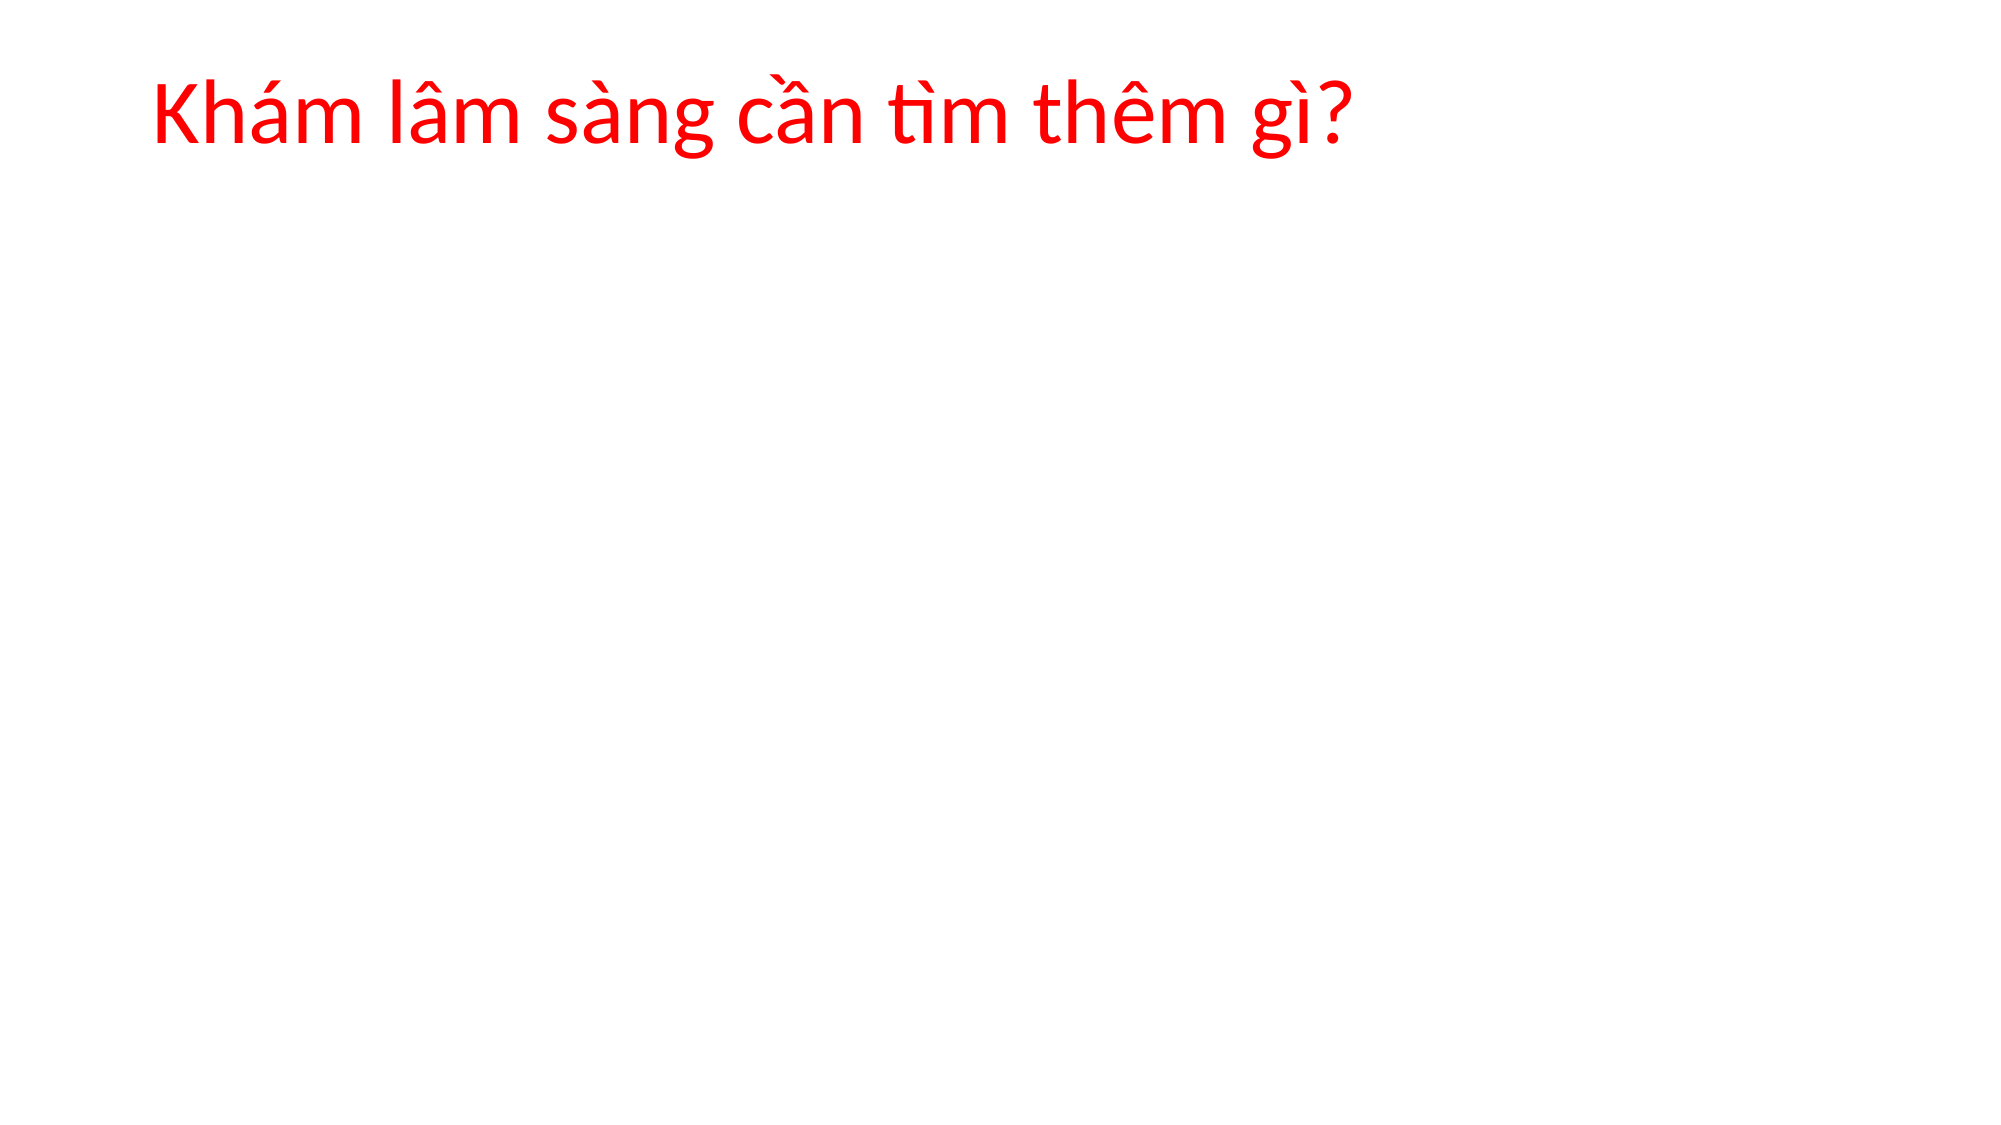

# Khám lâm sàng cần tìm thêm gì?